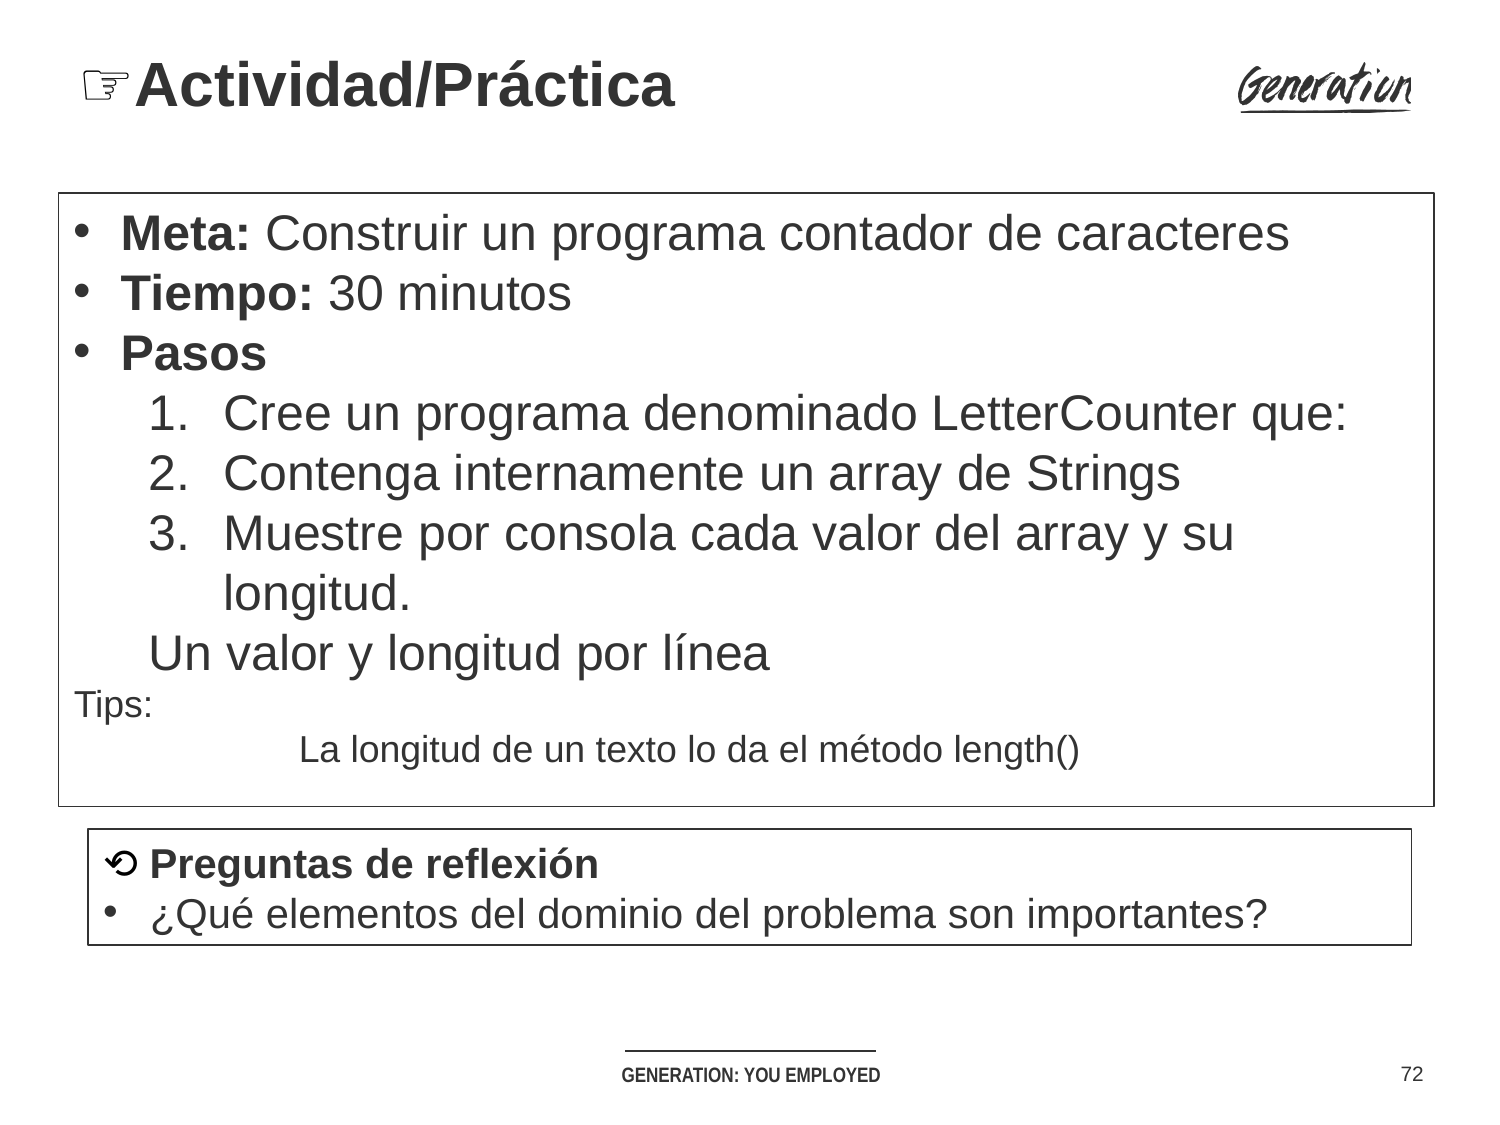

# ☞Actividad/Práctica
Meta: Construir un programa contador de caracteres
Tiempo: 30 minutos
Pasos
Cree un programa denominado LetterCounter que:
Contenga internamente un array de Strings
Muestre por consola cada valor del array y su longitud.
Un valor y longitud por línea
Tips:
La longitud de un texto lo da el método length()
⟲ Preguntas de reflexión
¿Qué elementos del dominio del problema son importantes?